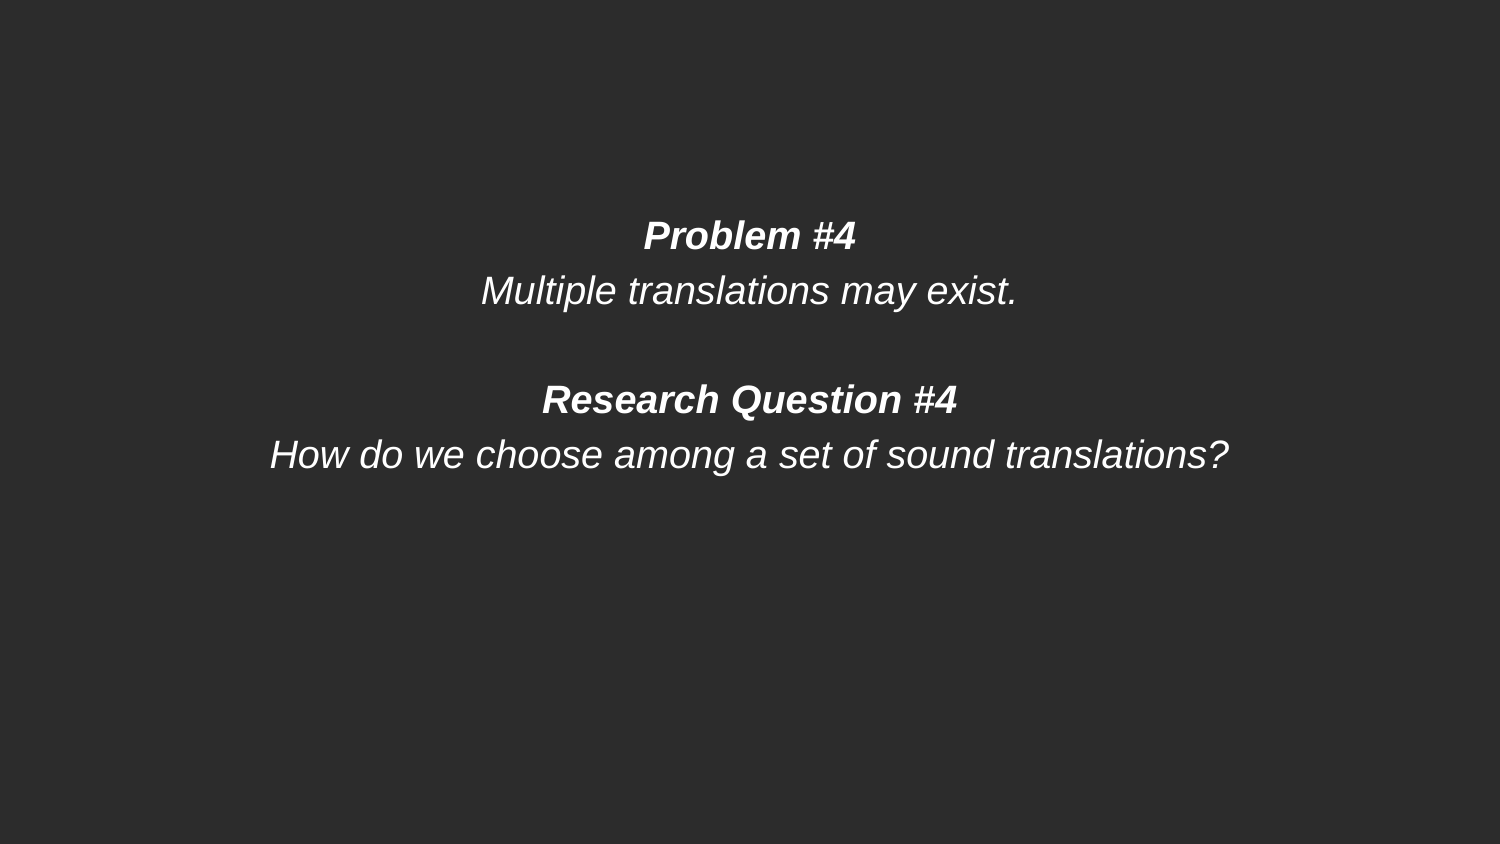

Problem #4
Multiple translations may exist.

Research Question #4
How do we choose among a set of sound translations?